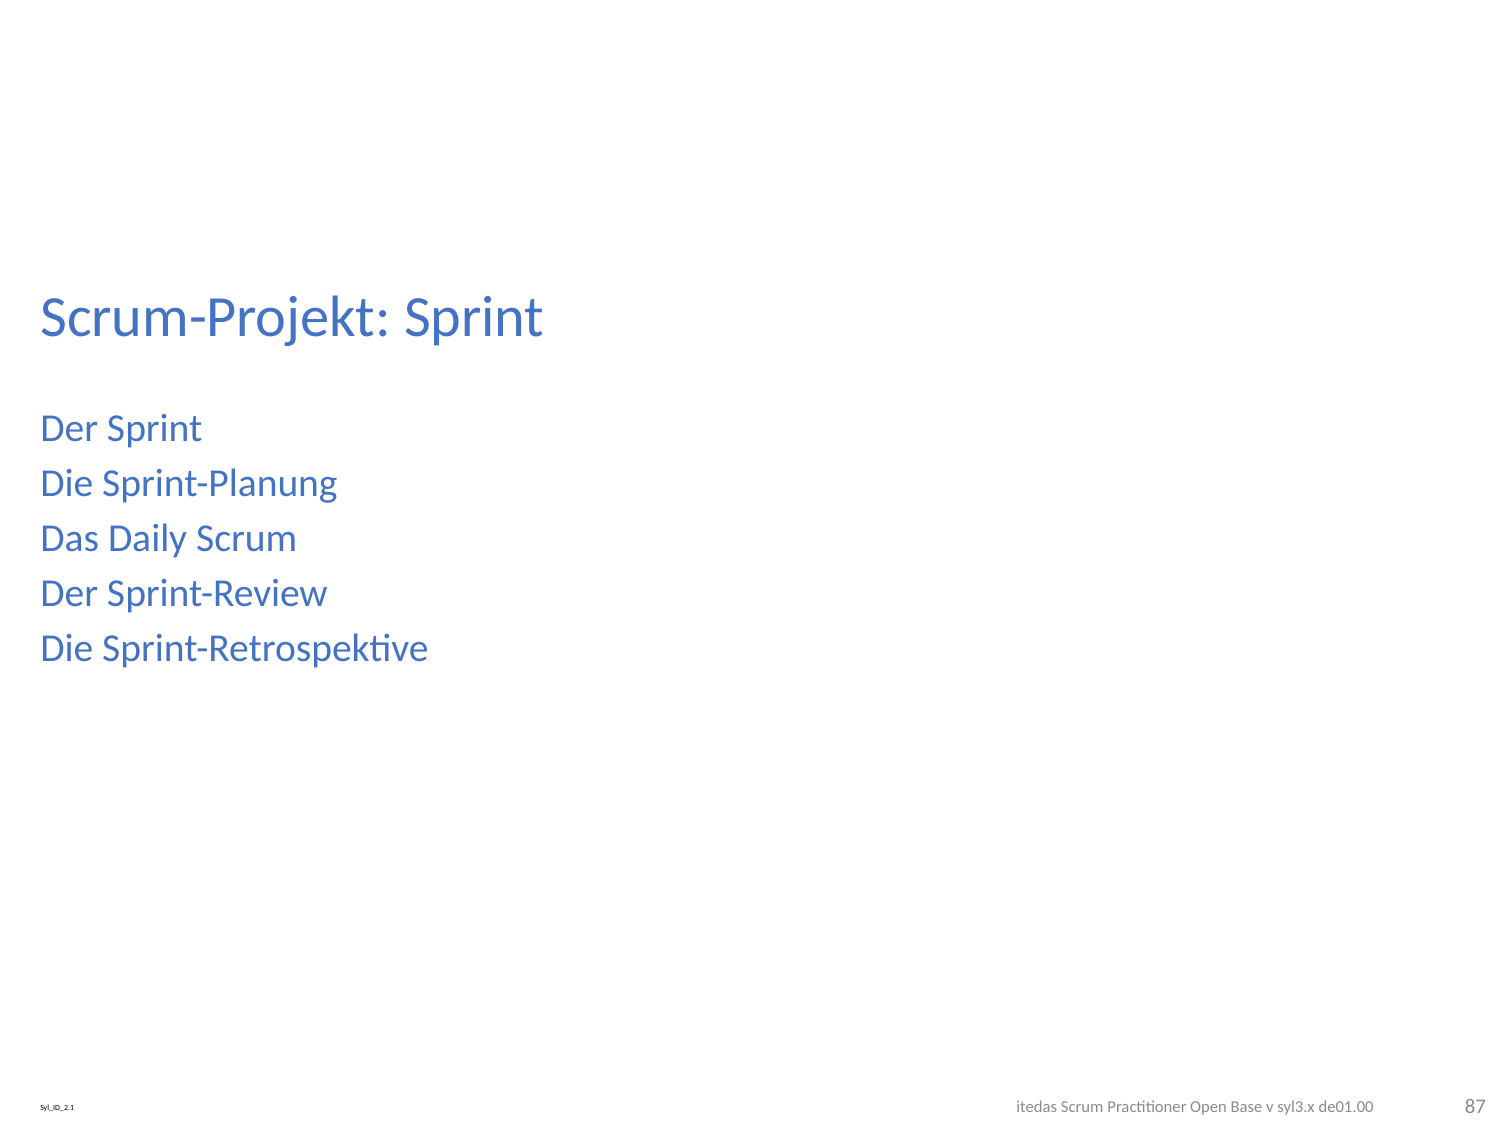

# Scrum-Projekt: Sprint
Der Sprint
Die Sprint-Planung
Das Daily Scrum
Der Sprint-Review
Die Sprint-Retrospektive
87
Syl_ID_2.1
itedas Scrum Practitioner Open Base v syl3.x de01.00